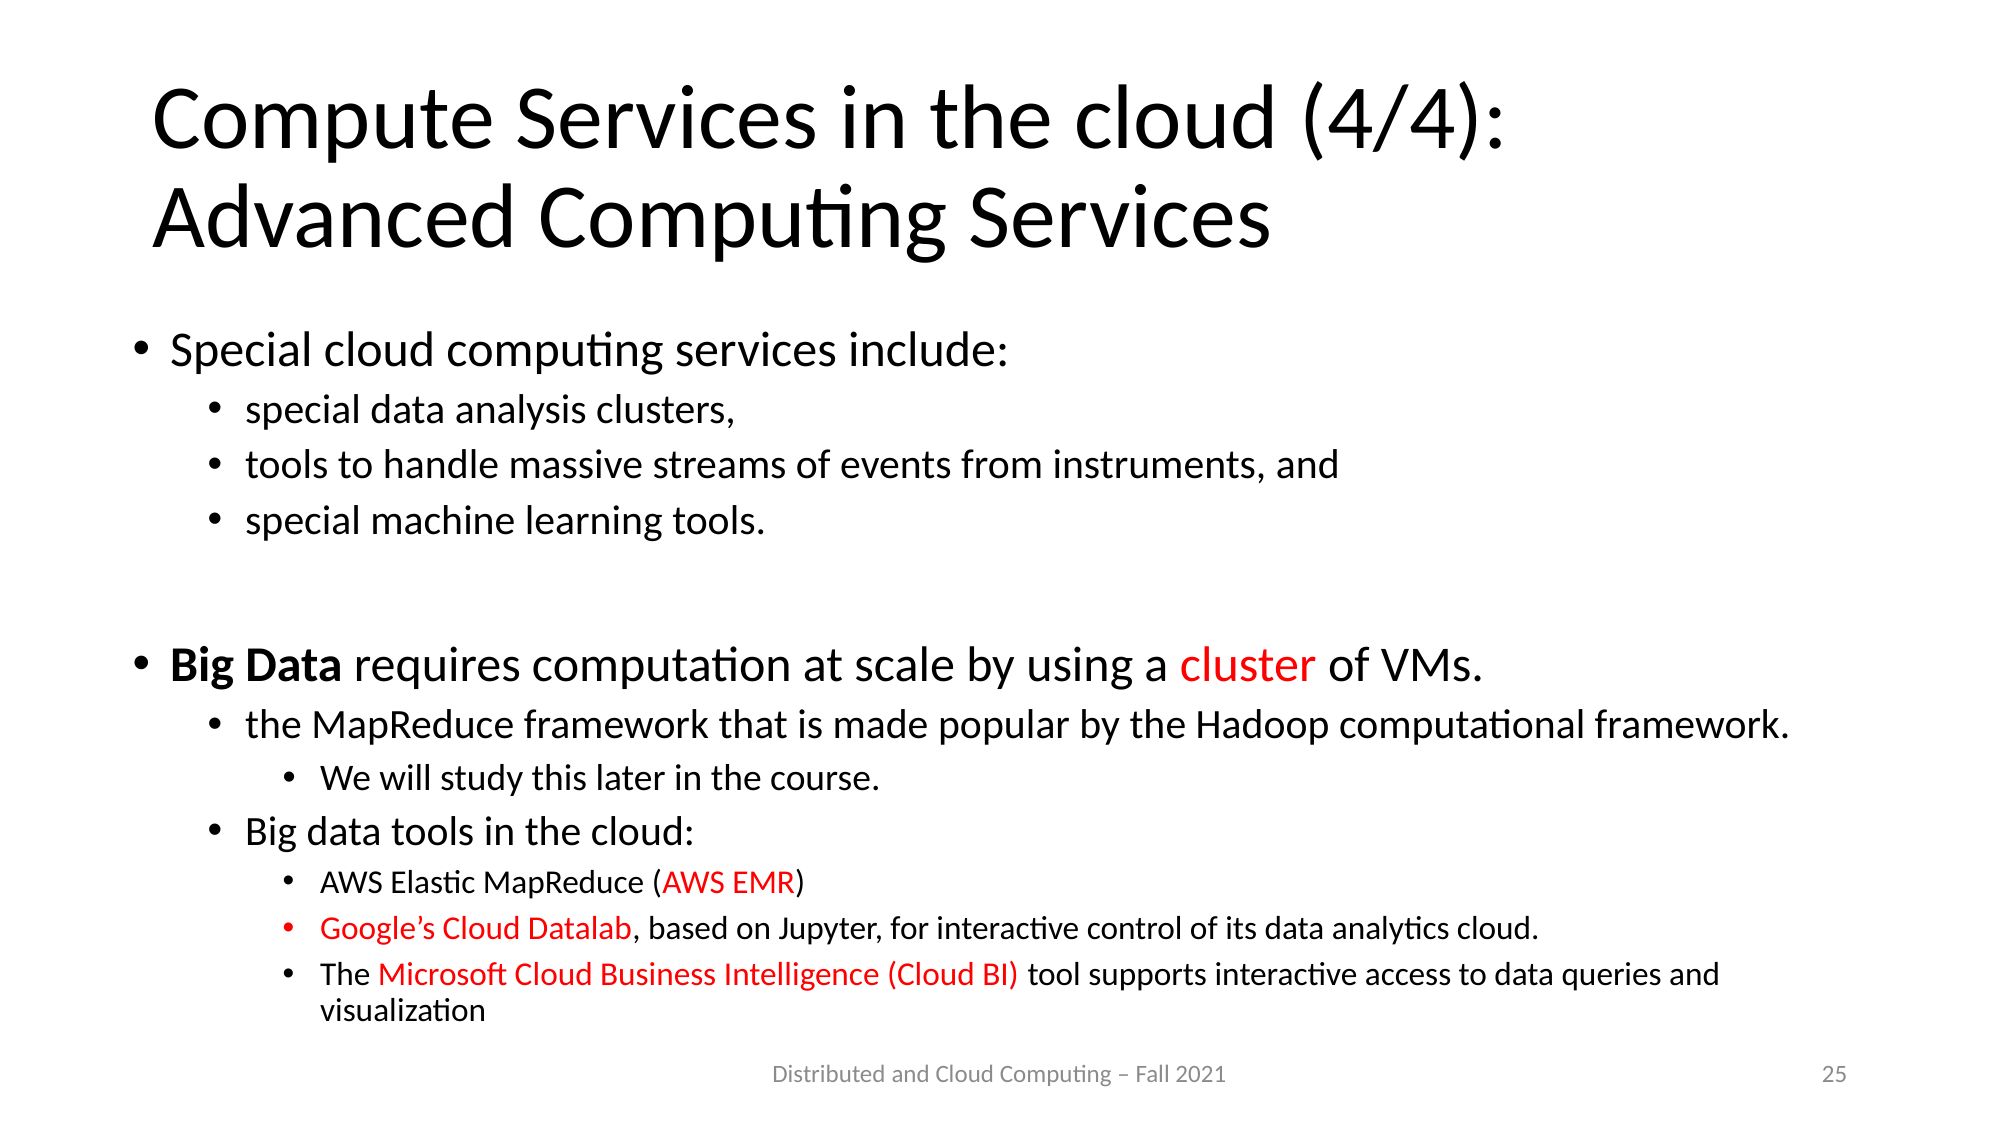

# Compute Services in the cloud (4/4): Advanced Computing Services
Special cloud computing services include:
special data analysis clusters,
tools to handle massive streams of events from instruments, and
special machine learning tools.

Big Data requires computation at scale by using a cluster of VMs.
the MapReduce framework that is made popular by the Hadoop computational framework.
We will study this later in the course.
Big data tools in the cloud:
AWS Elastic MapReduce (AWS EMR)
Google’s Cloud Datalab, based on Jupyter, for interactive control of its data analytics cloud.
The Microsoft Cloud Business Intelligence (Cloud BI) tool supports interactive access to data queries and visualization

Distributed and Cloud Computing – Fall 2021
25